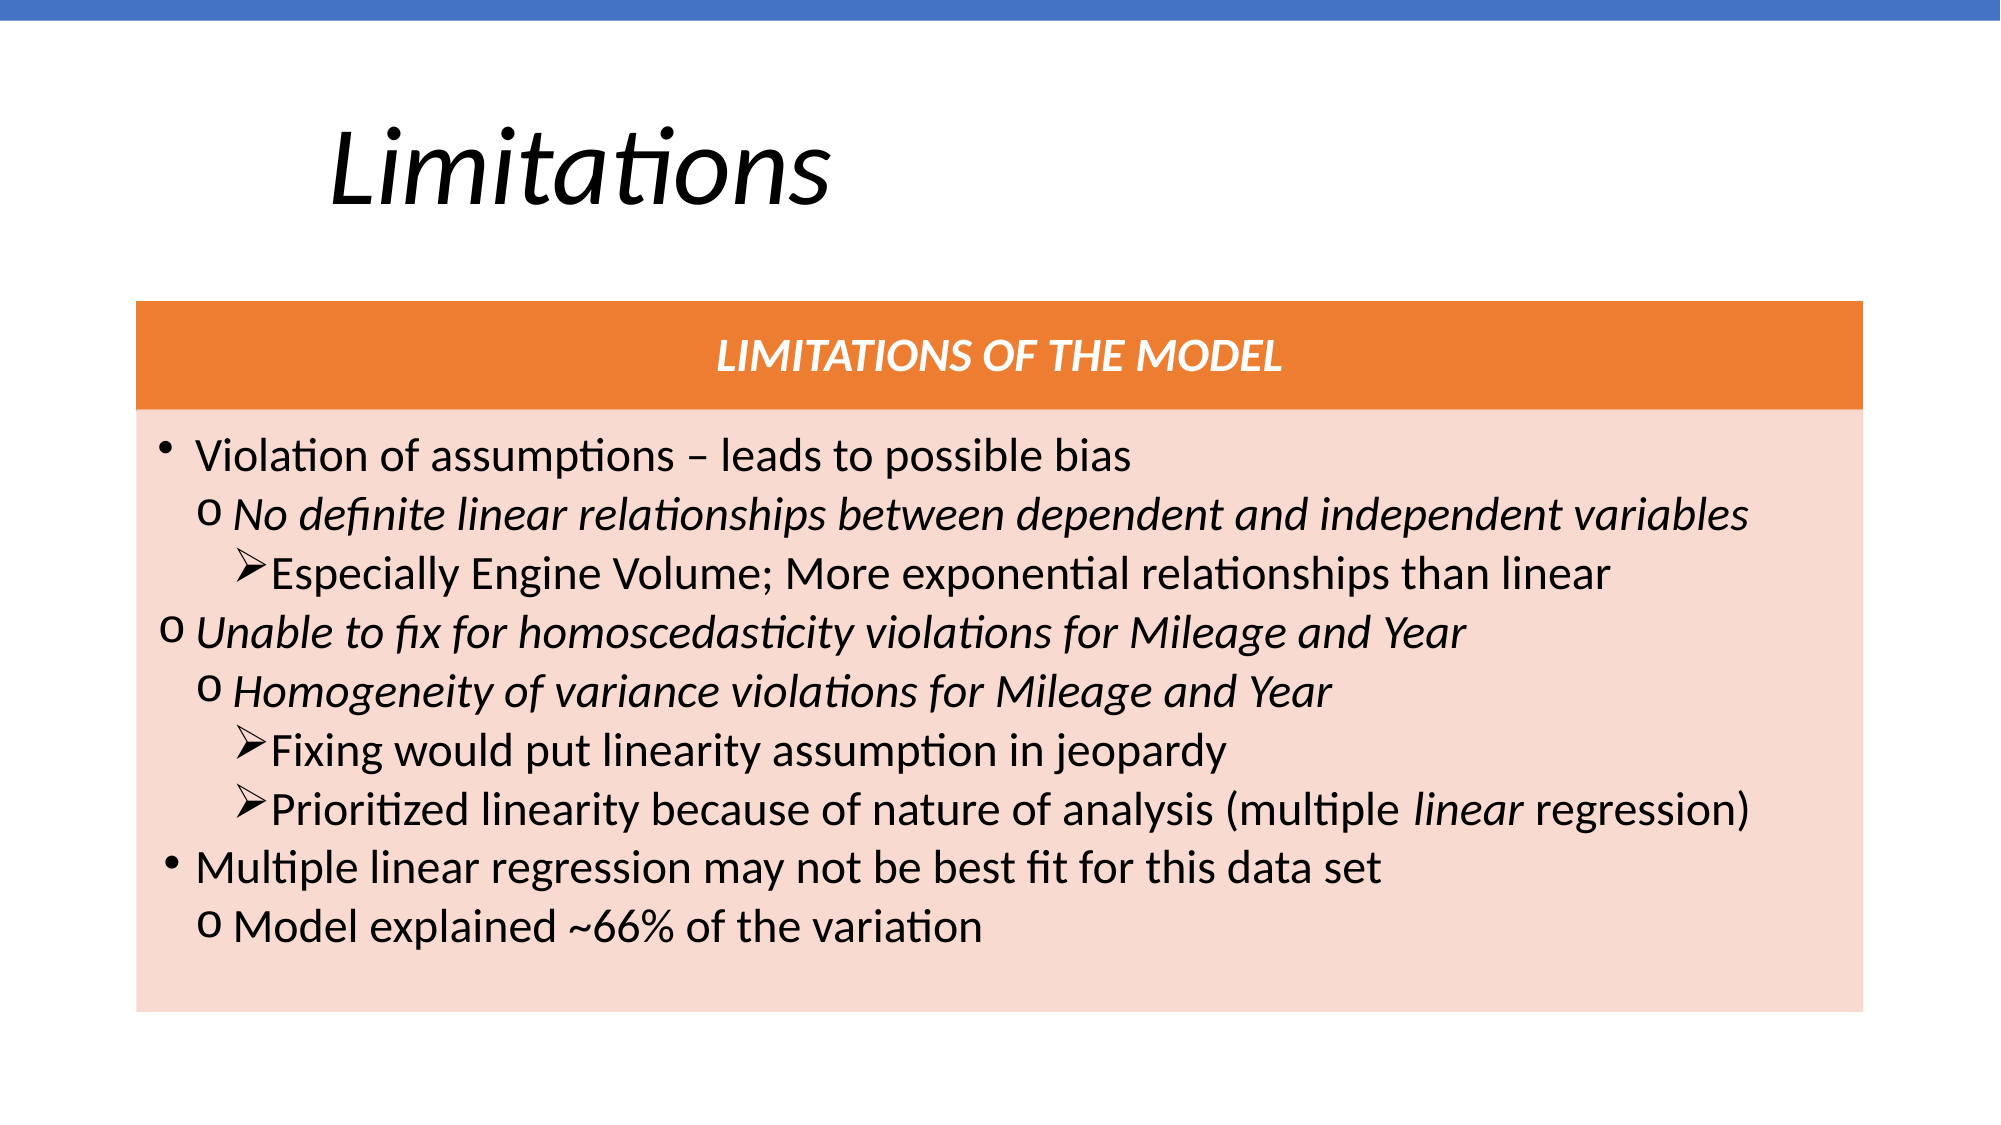

# Limitations
LIMITATIONS OF THE MODEL
Violation of assumptions – leads to possible bias
No definite linear relationships between dependent and independent variables
Especially Engine Volume; More exponential relationships than linear
Unable to fix for homoscedasticity violations for Mileage and Year
Homogeneity of variance violations for Mileage and Year
Fixing would put linearity assumption in jeopardy
Prioritized linearity because of nature of analysis (multiple linear regression)
Multiple linear regression may not be best fit for this data set
Model explained ~66% of the variation